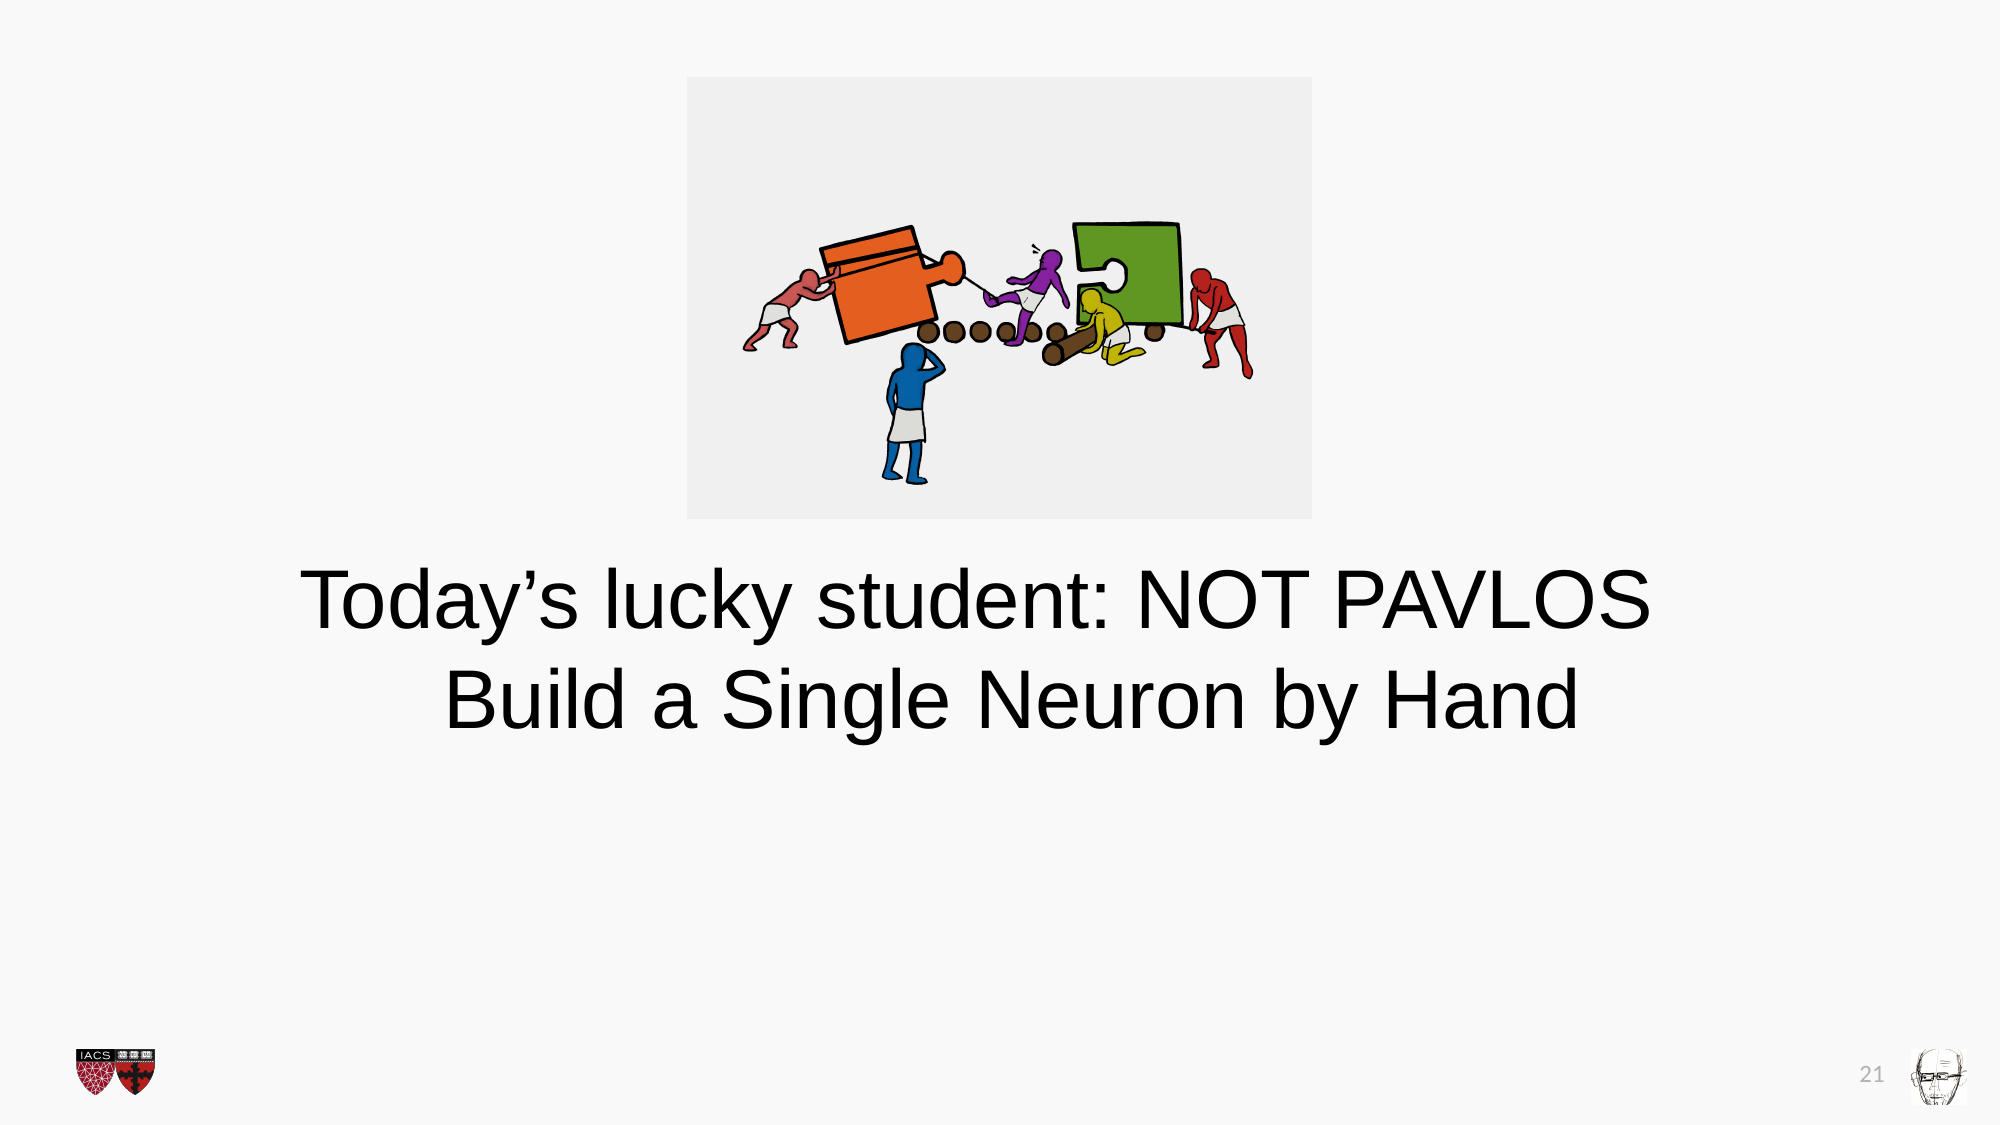

# Today’s lucky student: NOT PAVLOS Build a Single Neuron by Hand
21